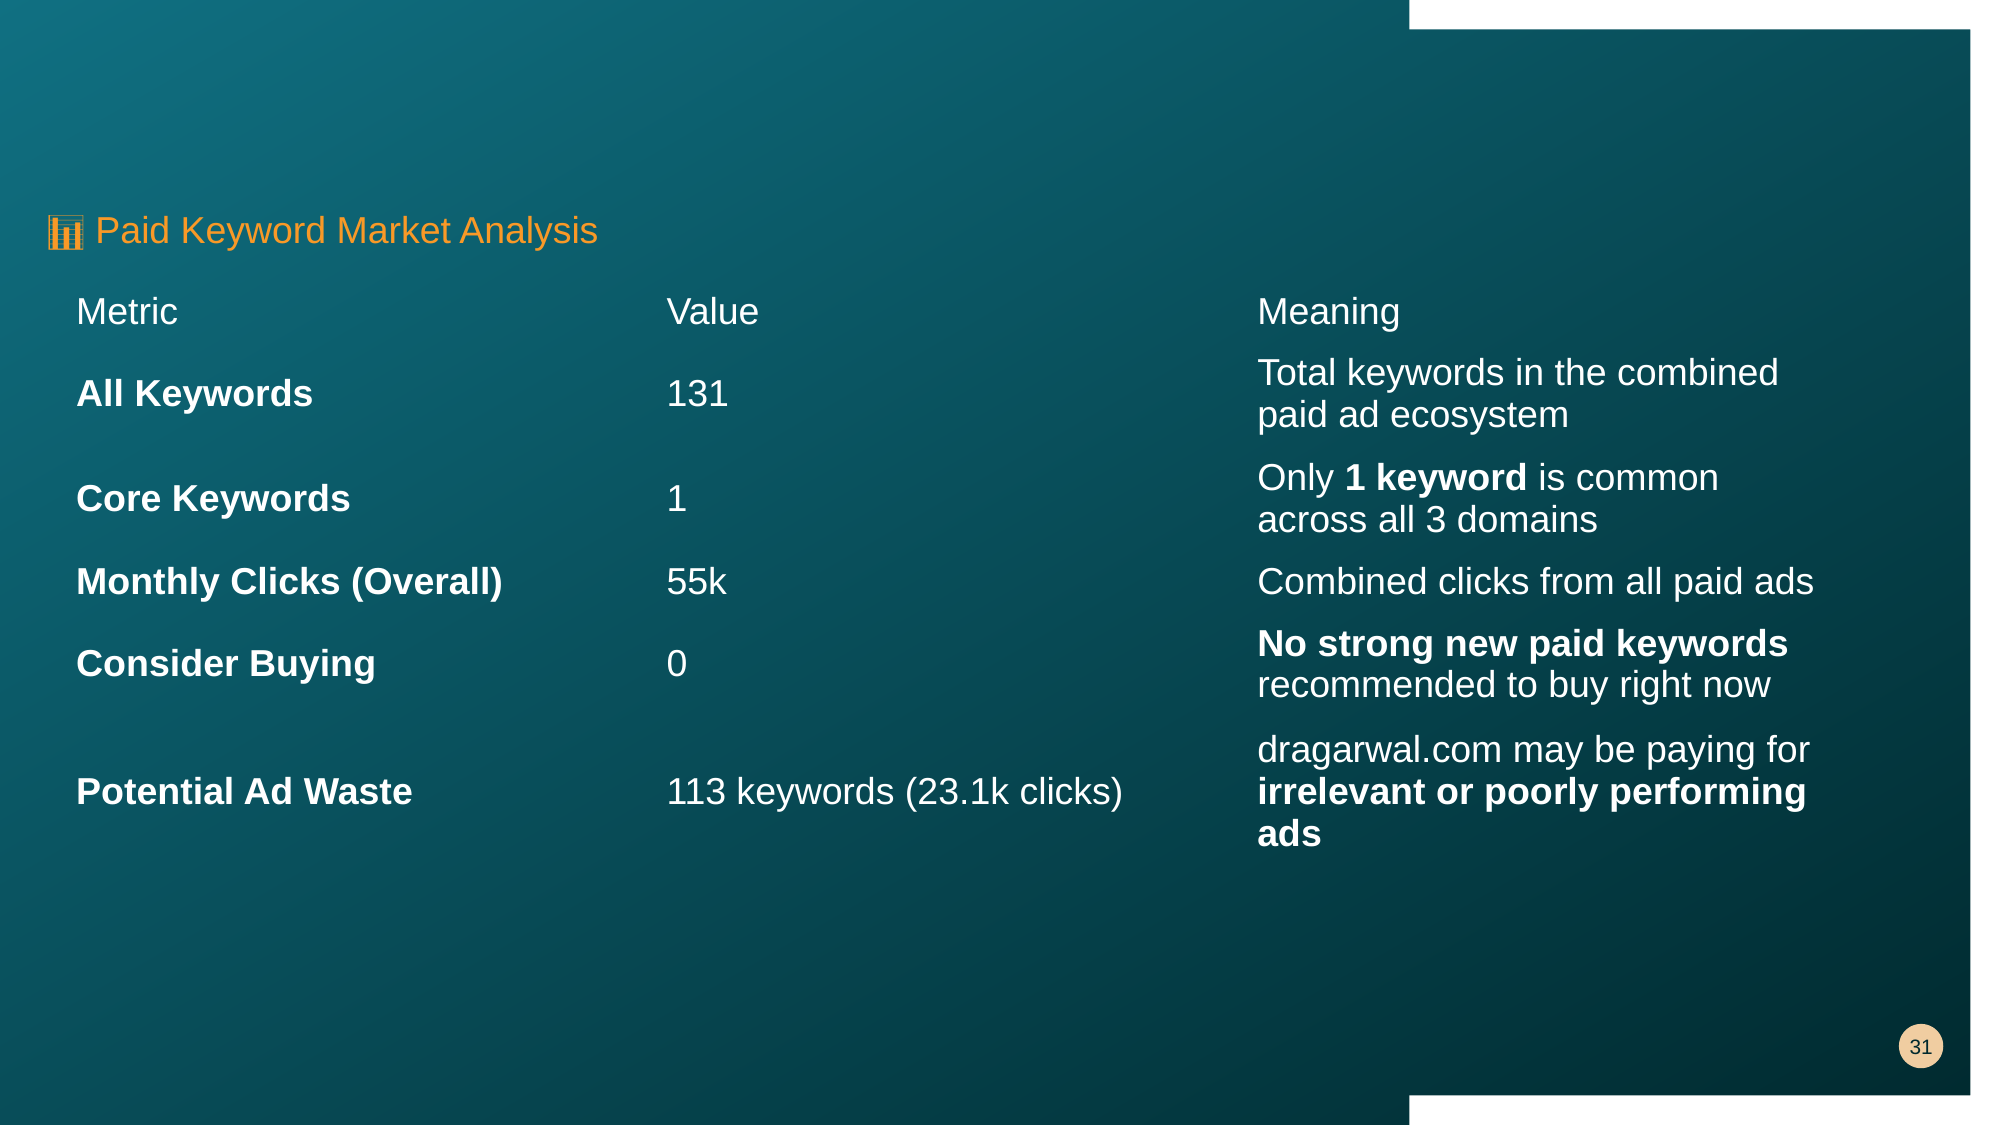

📊 Paid Keyword Market Analysis
| Metric | Value | Meaning |
| --- | --- | --- |
| All Keywords | 131 | Total keywords in the combined paid ad ecosystem |
| Core Keywords | 1 | Only 1 keyword is common across all 3 domains |
| Monthly Clicks (Overall) | 55k | Combined clicks from all paid ads |
| Consider Buying | 0 | No strong new paid keywords recommended to buy right now |
| Potential Ad Waste | 113 keywords (23.1k clicks) | dragarwal.com may be paying for irrelevant or poorly performing ads |
31